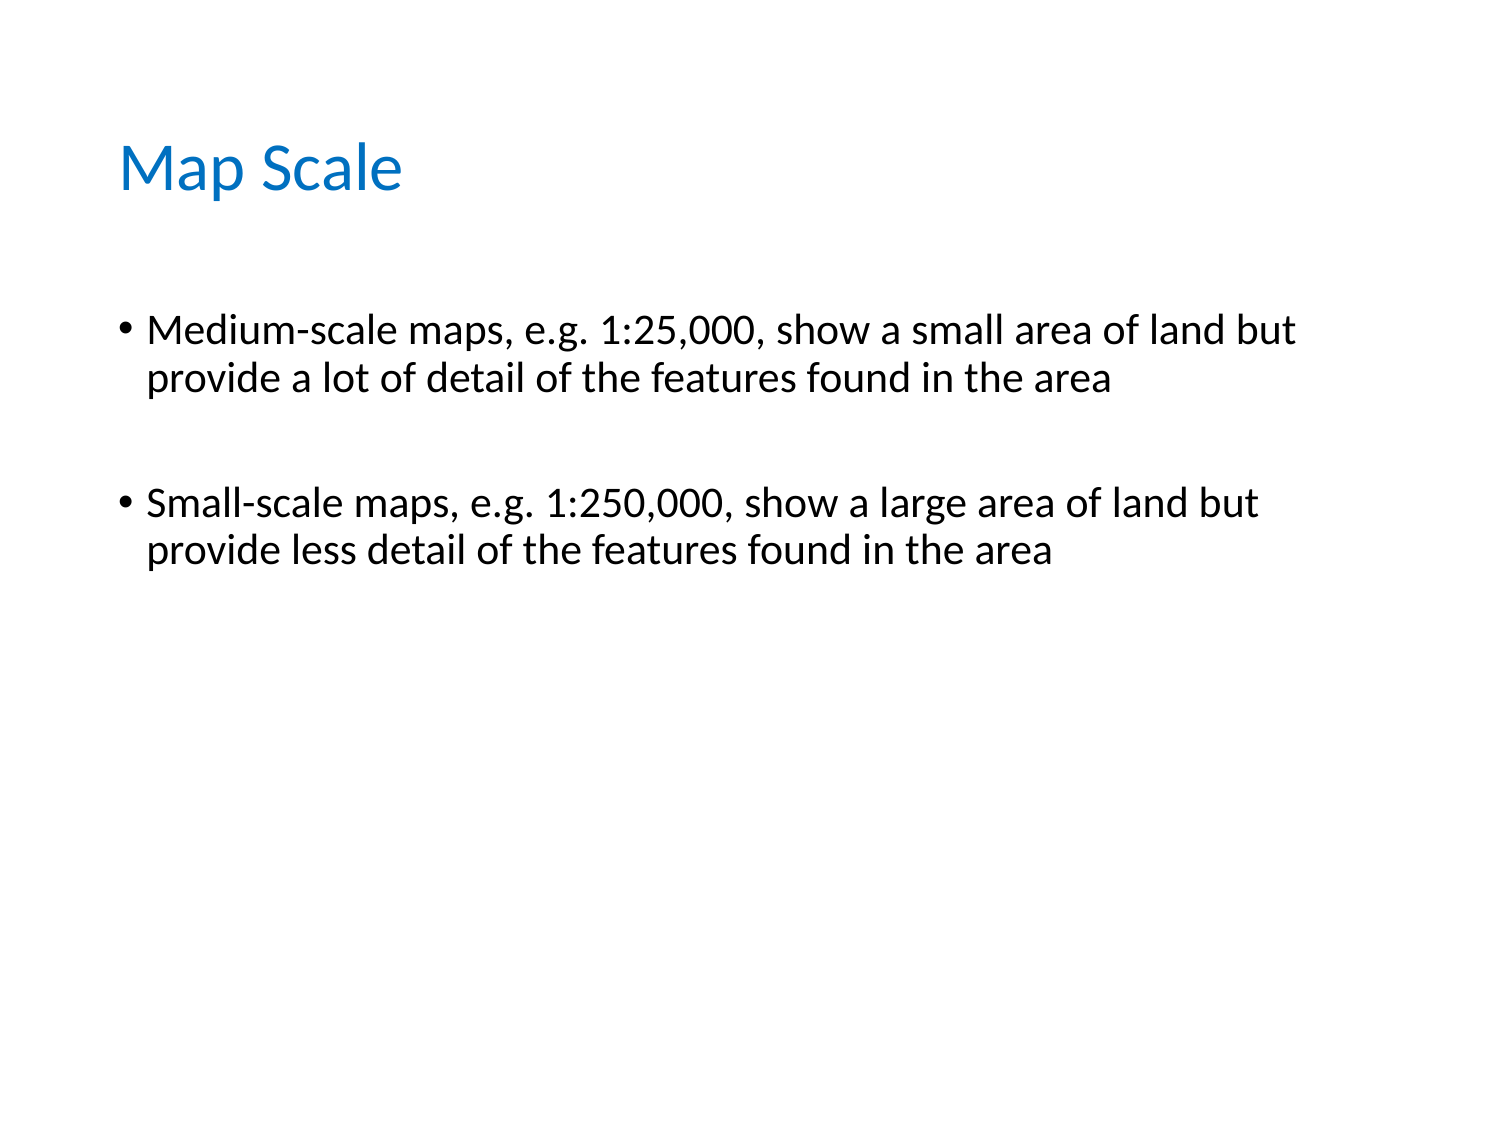

# Map Scale
Medium-scale maps, e.g. 1:25,000, show a small area of land but provide a lot of detail of the features found in the area

Small-scale maps, e.g. 1:250,000, show a large area of land but provide less detail of the features found in the area